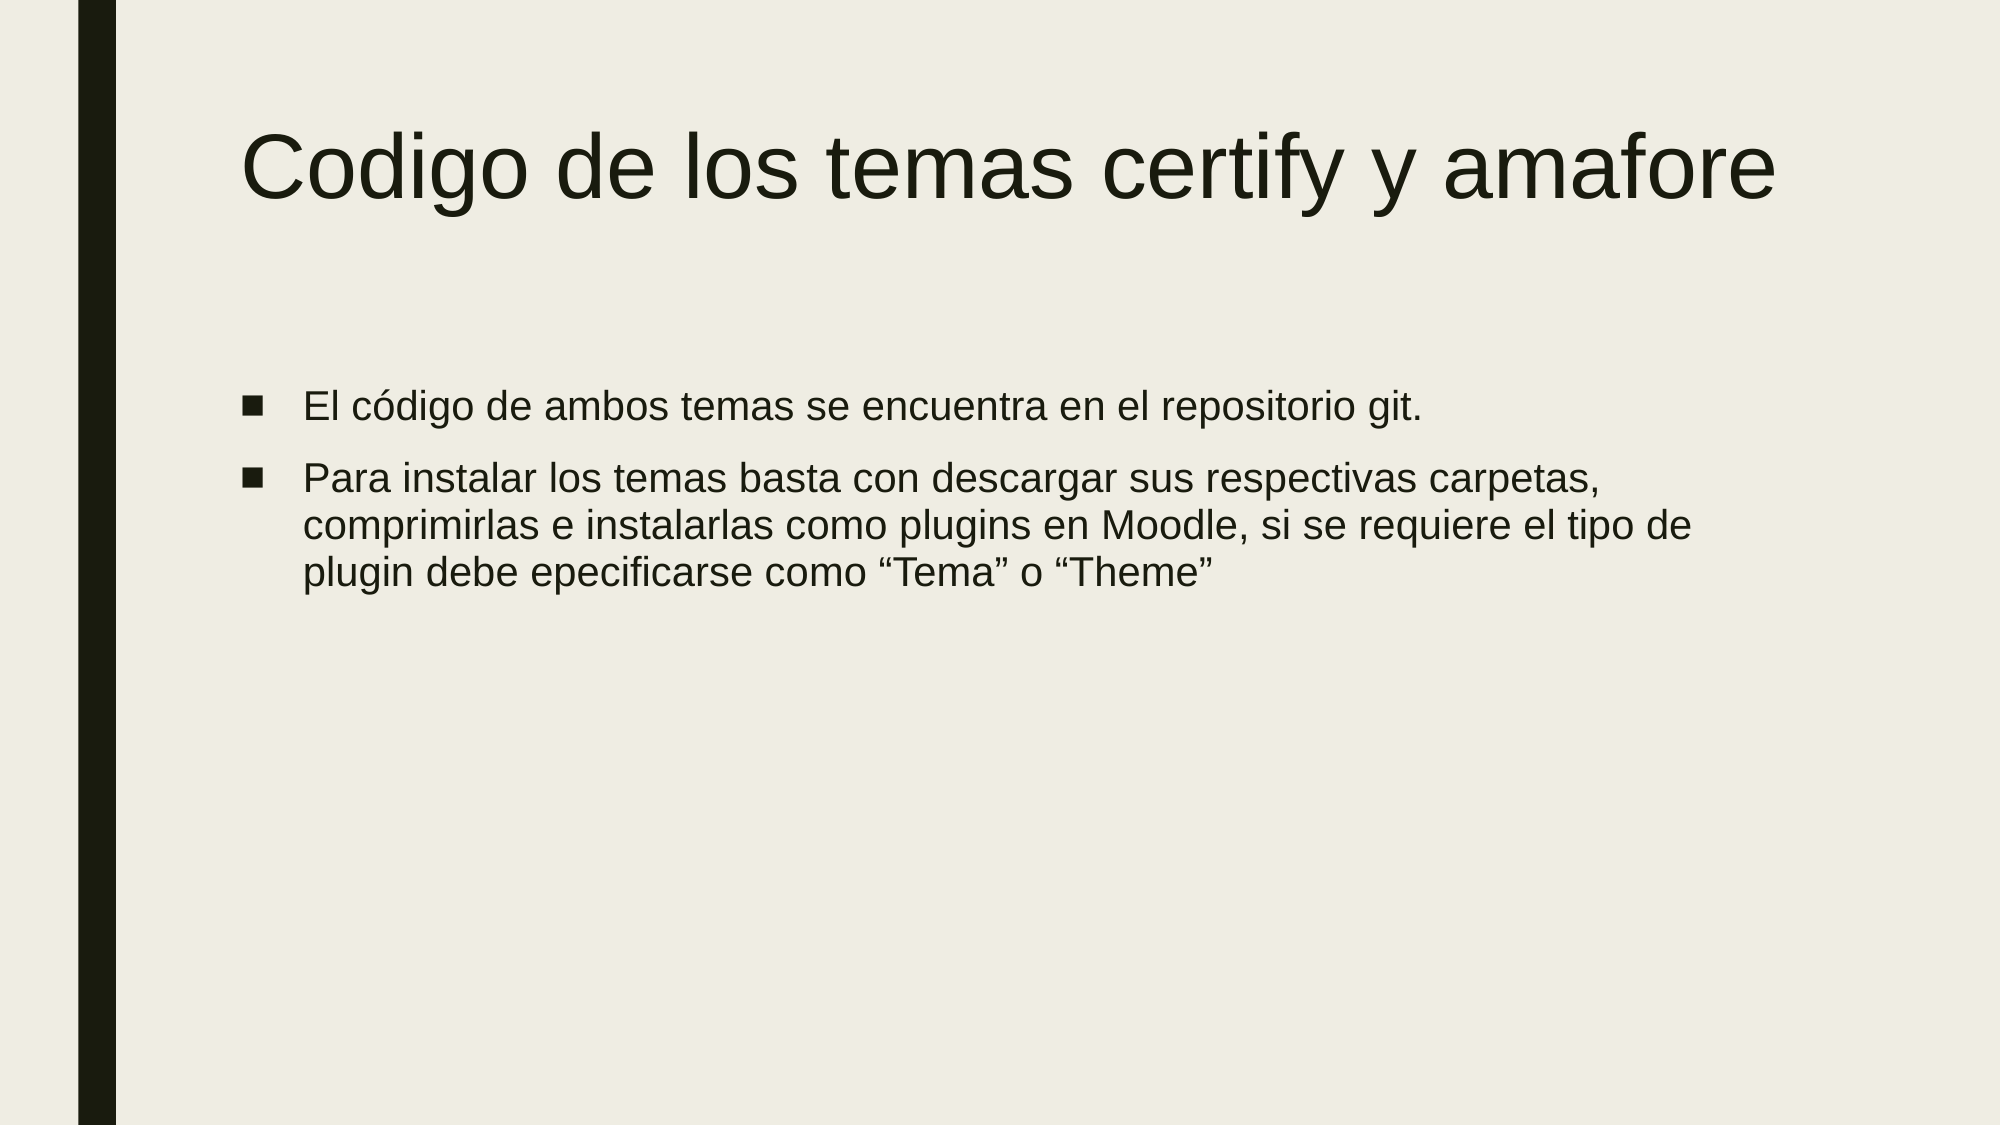

# Codigo de los temas certify y amafore
El código de ambos temas se encuentra en el repositorio git.
Para instalar los temas basta con descargar sus respectivas carpetas, comprimirlas e instalarlas como plugins en Moodle, si se requiere el tipo de plugin debe epecificarse como “Tema” o “Theme”